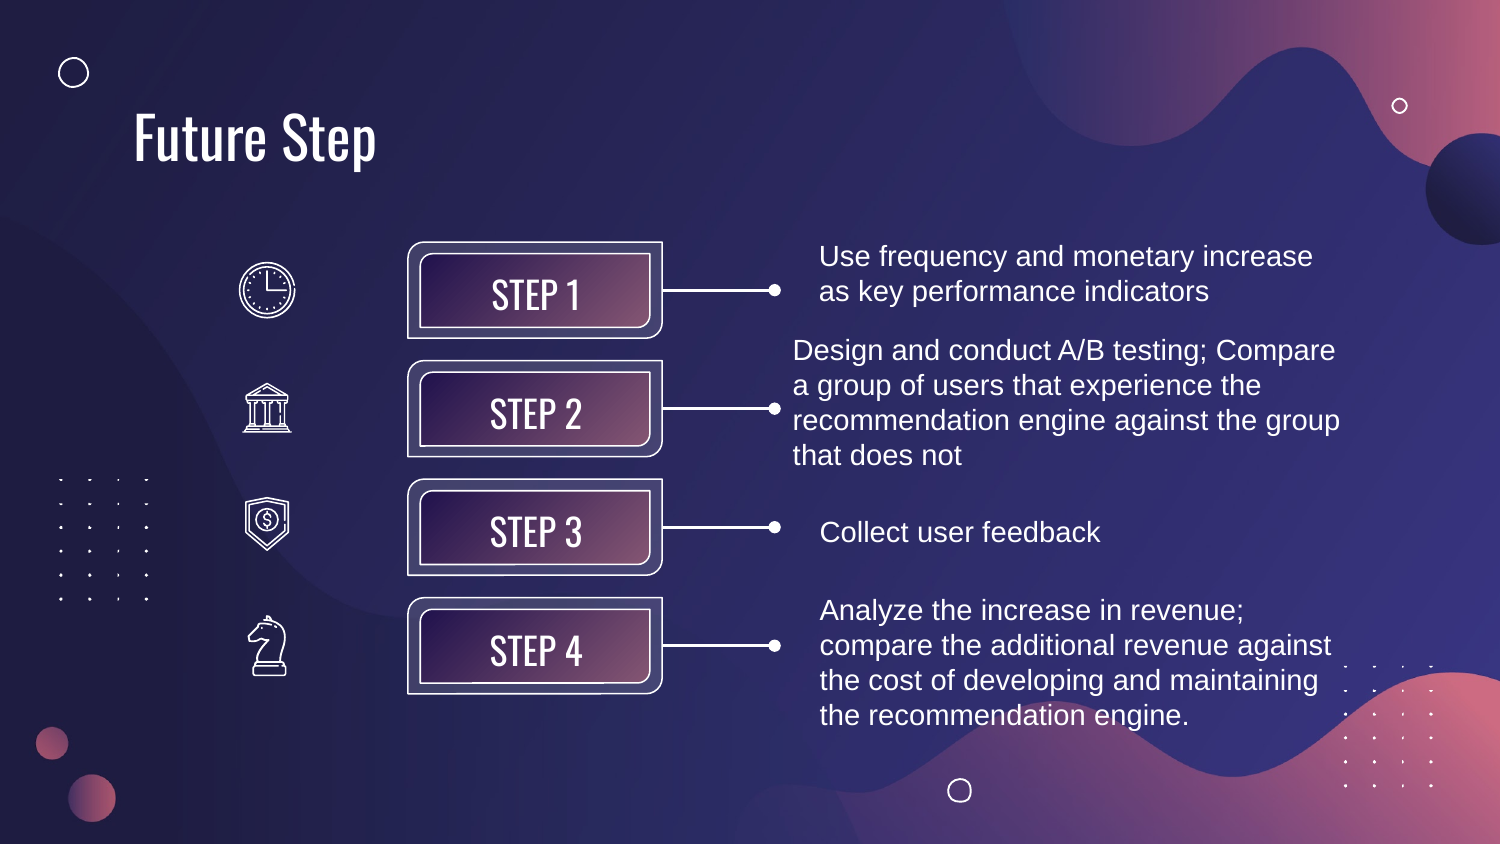

# Future Step

Use frequency and monetary increase as key performance indicators

STEP 1

Design and conduct A/B testing; Compare a group of users that experience the recommendation engine against the group that does not

STEP 2

STEP 3

Collect user feedback

STEP 4

Analyze the increase in revenue; compare the additional revenue against the cost of developing and maintaining the recommendation engine.